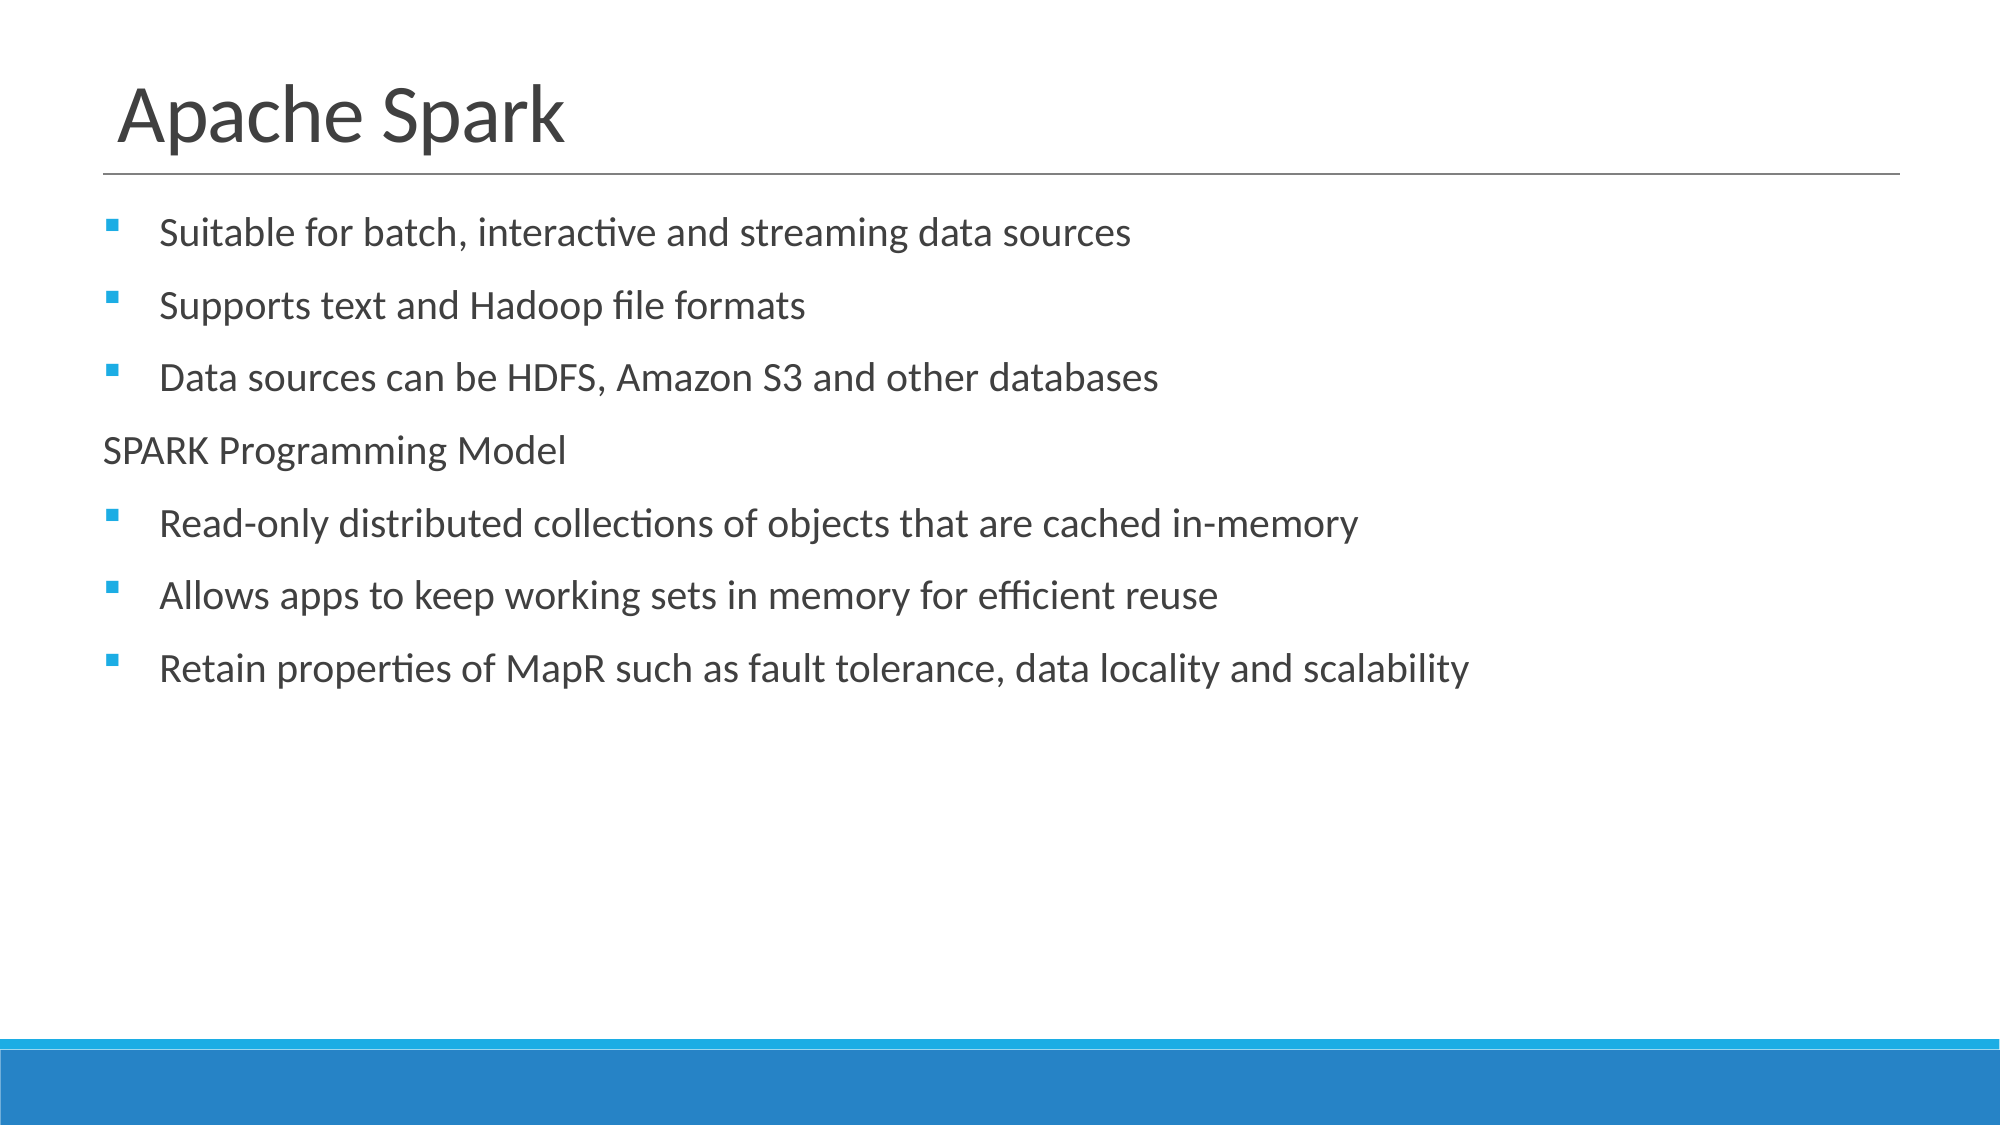

# Apache Spark
Suitable for batch, interactive and streaming data sources
Supports text and Hadoop file formats
Data sources can be HDFS, Amazon S3 and other databases
SPARK Programming Model
Read-only distributed collections of objects that are cached in-memory
Allows apps to keep working sets in memory for efficient reuse
Retain properties of MapR such as fault tolerance, data locality and scalability